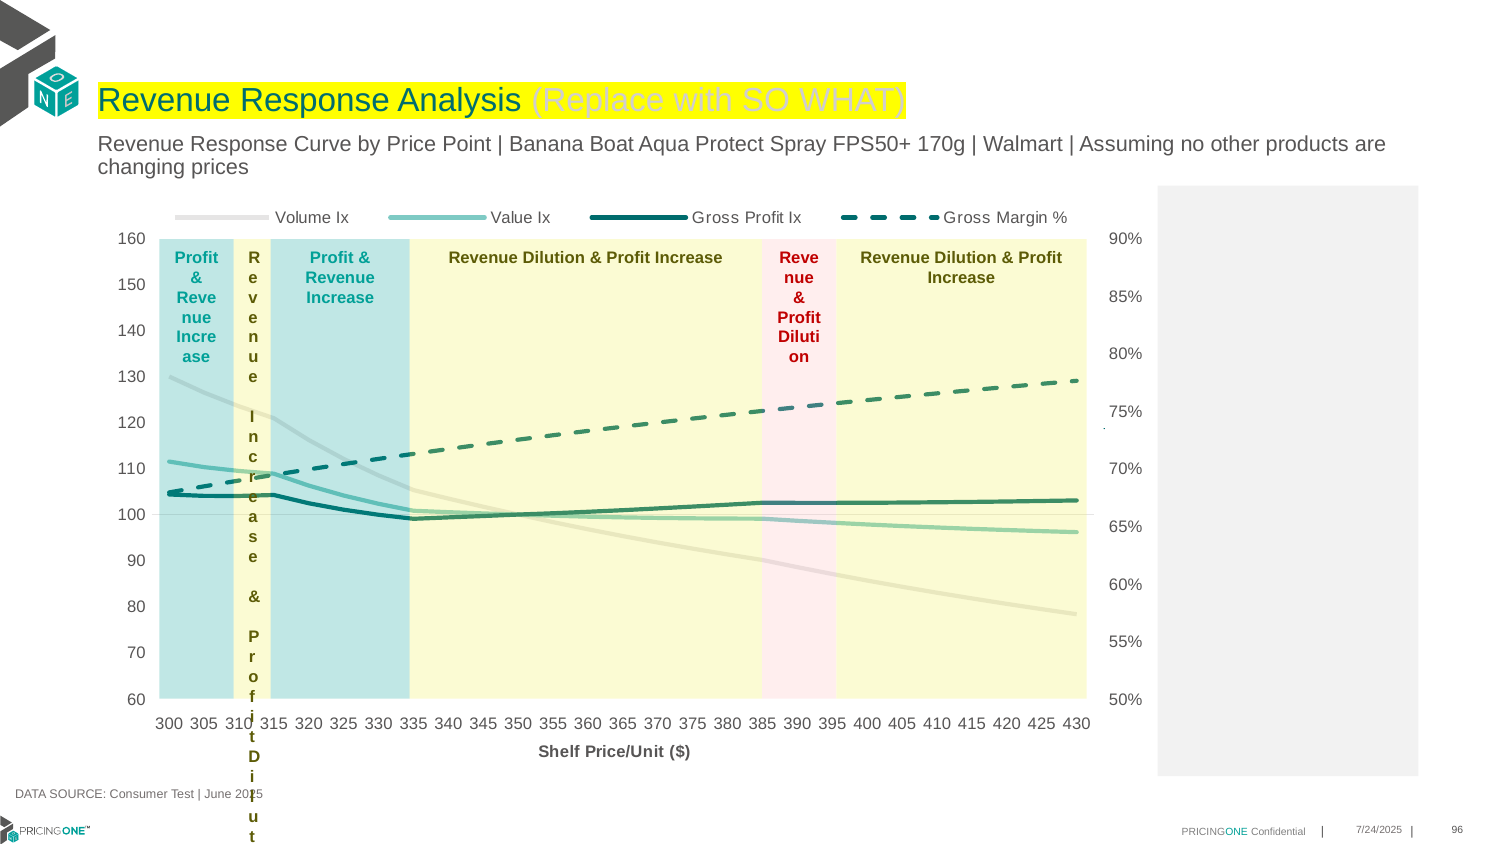

# Revenue Response Analysis (Replace with SO WHAT)

Revenue Response Curve by Price Point | Banana Boat Aqua Protect Spray FPS50+ 170g | Walmart | Assuming no other products are changing prices

### Chart:

| Category | Volume Ix | Value Ix | Gross Profit Ix | Gross Margin % |
|---|---|---|---|---|
| 300 | 129.97364900000287 | 111.50839224786483 | 104.36503360733845 | 0.6792312665554077 |
| 305 | 126.48275338475068 | 110.30895603612645 | 104.0540273380448 | 0.6844897703823682 |
| 310 | 123.50869219836065 | 109.46867844045242 | 104.04082854757566 | 0.6895786450536203 |
| 315 | 120.91708729945991 | 108.88848171916501 | 104.24014205083398 | 0.6945059681480072 |
| 320 | 116.18545459825451 | 106.27899180042353 | 102.45029222994164 | 0.6992793123956947 |
| 325 | 112.08959893282974 | 104.12559419153527 | 101.0471320532979 | 0.703905784512684 |
| 330 | 108.49611987219996 | 102.32958528782987 | 99.94535461545624 | 0.7083920605049162 |
| 335 | 105.30463959302803 | 100.81629077564607 | 99.08021017564448 | 0.712744417810813 |
| 340 | 103.45654434549832 | 100.51682386049896 | 99.37975051169911 | 0.7169687646077127 |
| 345 | 101.69057922325102 | 100.24580919169746 | 99.6869769912436 | 0.7210706665699197 |
| 350 | 100.0 | 100.0 | 100.0 | 0.7250553713332066 |
| 355 | 98.34753373738818 | 99.74576321501371 | 100.28526818254304 | 0.7289278308918938 |
| 360 | 96.79176367065102 | 99.54395310712735 | 100.60592610756058 | 0.7326927221295064 |
| 365 | 95.32183390017266 | 99.38737460493827 | 100.95619179114692 | 0.7363544656619789 |
| 370 | 93.92852364759142 | 99.26994380125151 | 101.33119166529664 | 0.7399172431530332 |
| 375 | 92.60396611853325 | 99.18650294060927 | 101.72681282788731 | 0.7433850132443262 |
| 380 | 91.34141885095673 | 99.1326673367218 | 102.13957962941278 | 0.7467615262279536 |
| 385 | 90.1350759191487 | 99.10469874581513 | 102.56655073925948 | 0.7500503375756424 |
| 390 | 88.57540032890368 | 98.64723823383919 | 102.53695870770471 | 0.7532548204272367 |
| 395 | 87.0909139192343 | 98.23035041426478 | 102.53442852639859 | 0.7563781771306894 |
| 400 | 85.67553592261928 | 97.85028431627507 | 102.55612567972237 | 0.7594234499165557 |
| 405 | 84.32383671792701 | 97.50369785439833 | 102.5995286871314 | 0.7623935307817834 |
| 410 | 83.03095519814363 | 97.1876071192568 | 102.66239108116413 | 0.7652911706502983 |
| 415 | 81.79252783799934 | 96.89934252843202 | 102.74270831355253 | 0.7681189878713791 |
| 420 | 80.60462768024284 | 96.63651085713367 | 102.8386889304974 | 0.7708794761110055 |
| 425 | 79.46371174286327 | 96.396962311608 | 102.94872944475708 | 0.7735750116861702 |
| 430 | 78.36657558733296 | 96.17876193116138 | 103.07139240885503 | 0.7762078603874938 |
Profit & Revenue Increase
Revenue Increase & Profit Dilution
Profit & Revenue Increase
Revenue Dilution & Profit Increase
Revenue & Profit Dilution
Revenue Dilution & Profit Increase

DATA SOURCE: Consumer Test | June 2025

7/24/2025
96